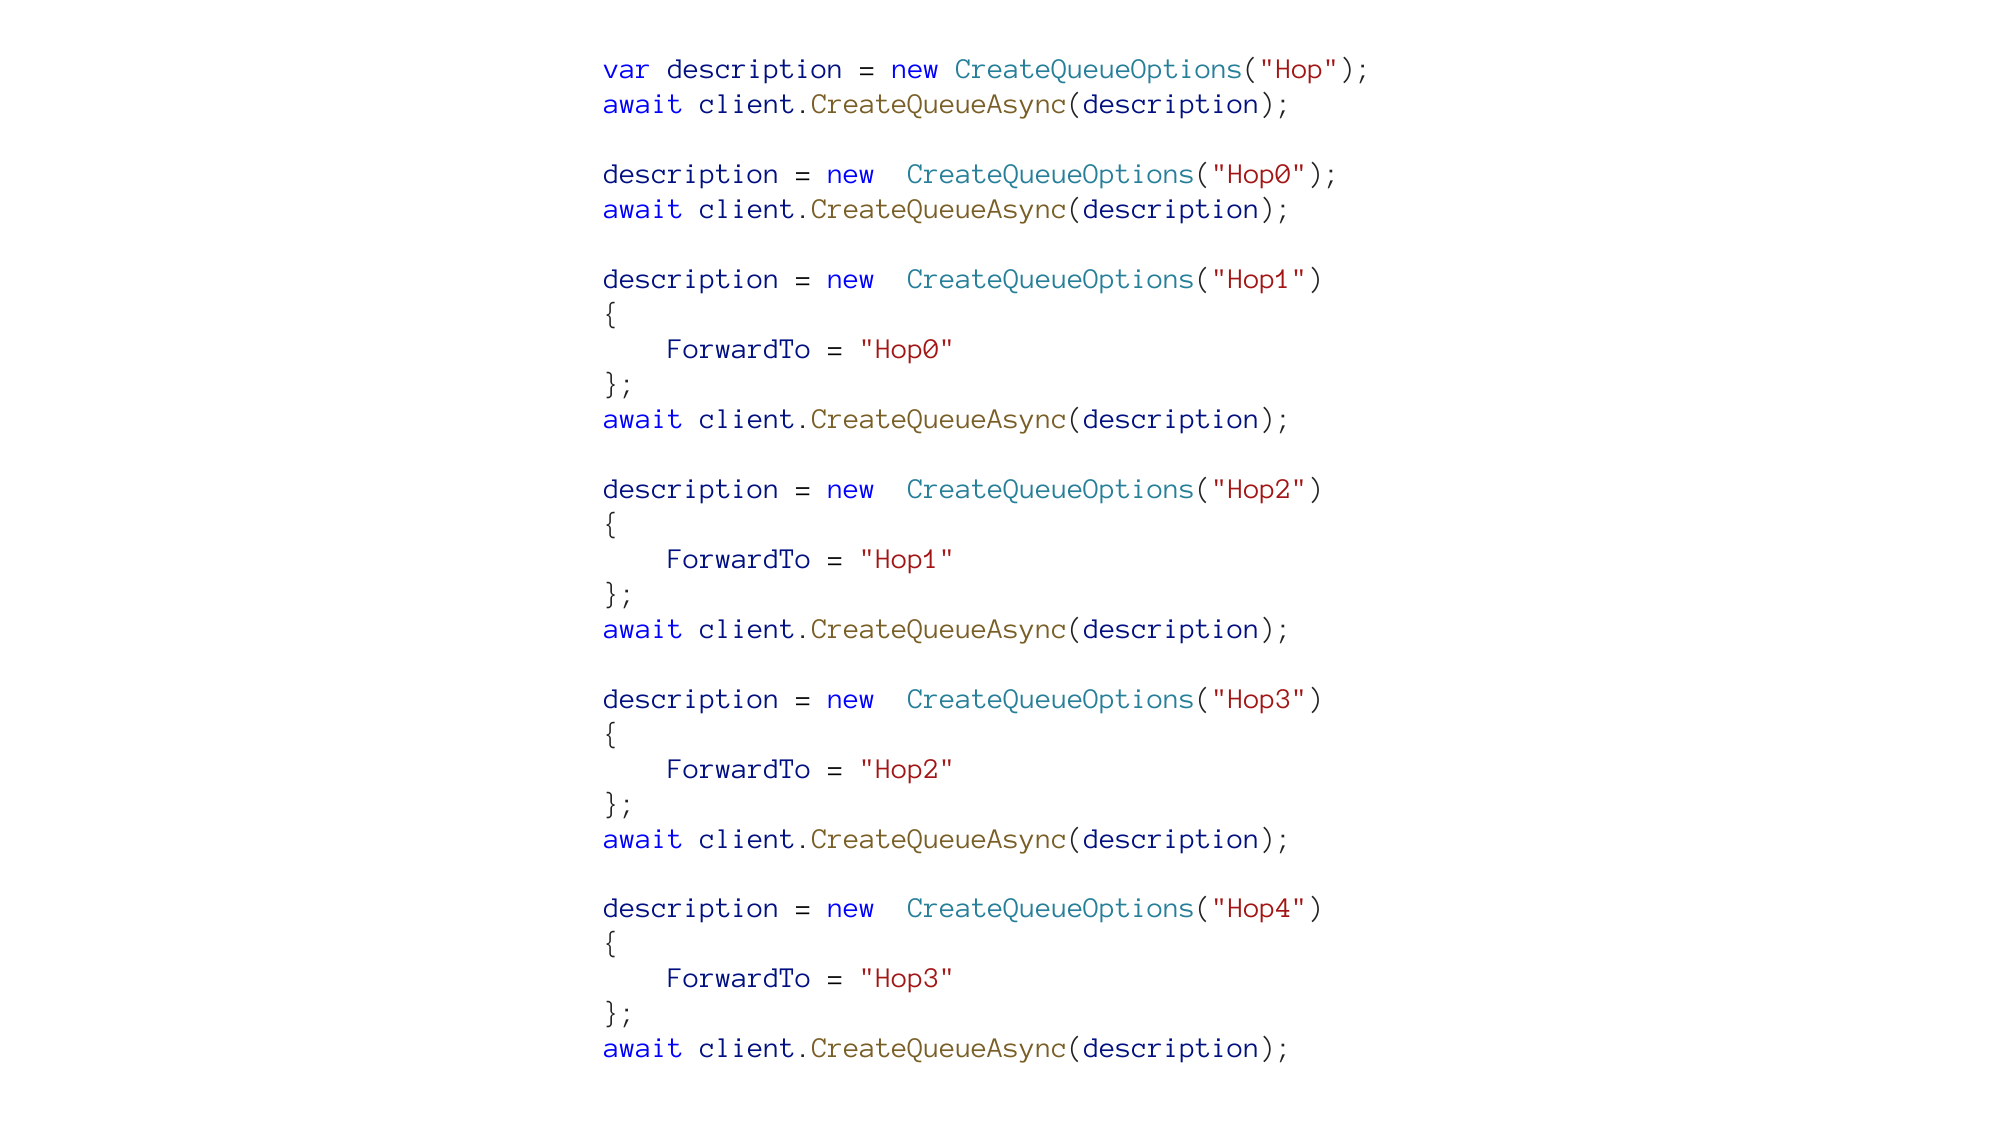

var description = new CreateQueueOptions("Hop");
await client.CreateQueueAsync(description);
description = new  CreateQueueOptions("Hop0");
await client.CreateQueueAsync(description);
description = new  CreateQueueOptions("Hop1")
{
    ForwardTo = "Hop0"
};
await client.CreateQueueAsync(description);
description = new  CreateQueueOptions("Hop2")
{
    ForwardTo = "Hop1"
};
await client.CreateQueueAsync(description);
description = new  CreateQueueOptions("Hop3")
{
    ForwardTo = "Hop2"
};
await client.CreateQueueAsync(description);
description = new  CreateQueueOptions("Hop4")
{
    ForwardTo = "Hop3"
};
await client.CreateQueueAsync(description);